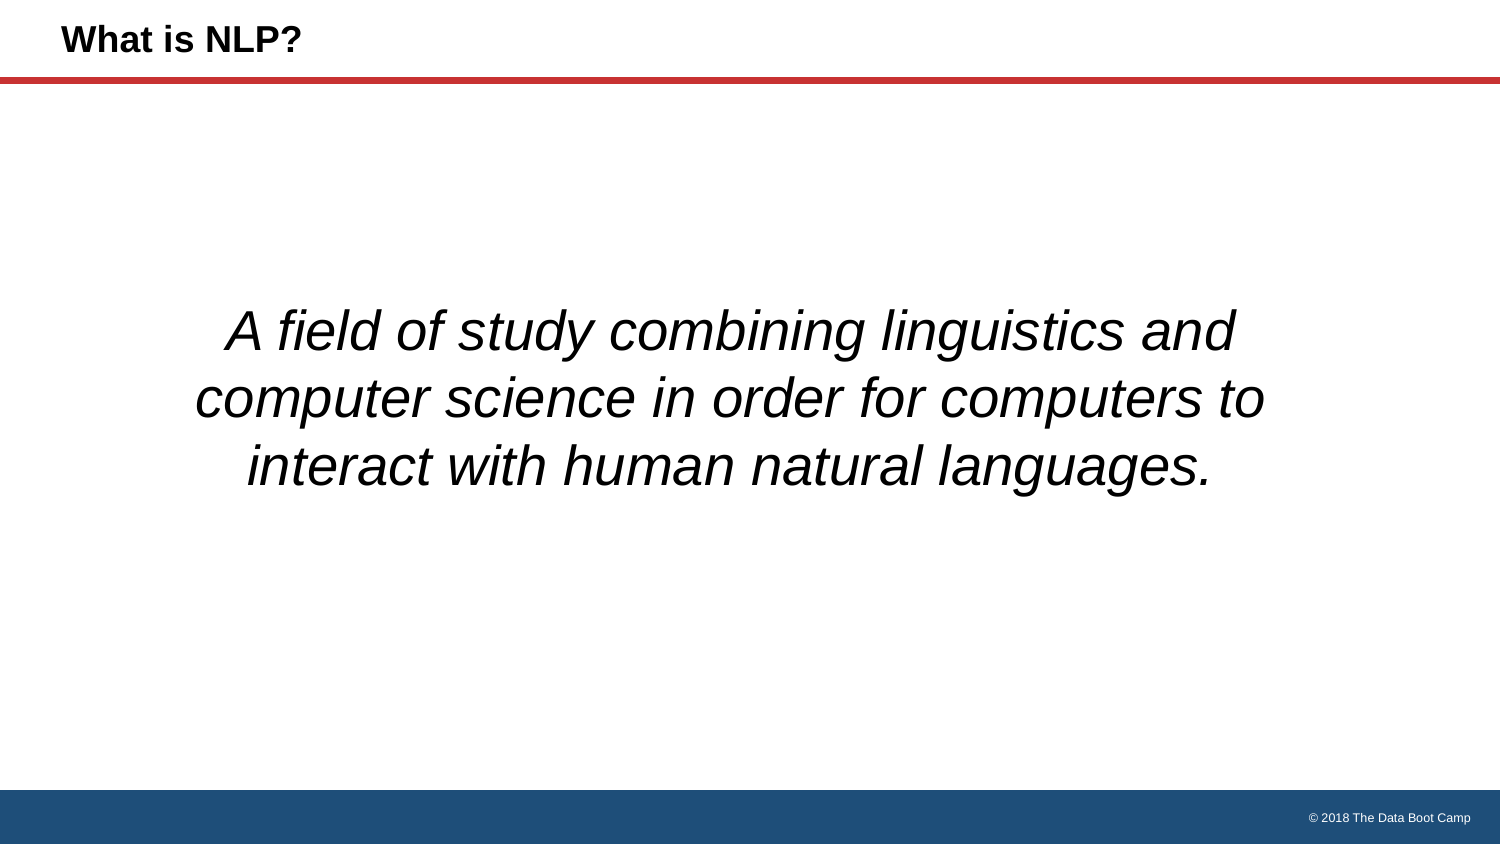

# What is NLP?
A field of study combining linguistics and computer science in order for computers to interact with human natural languages.